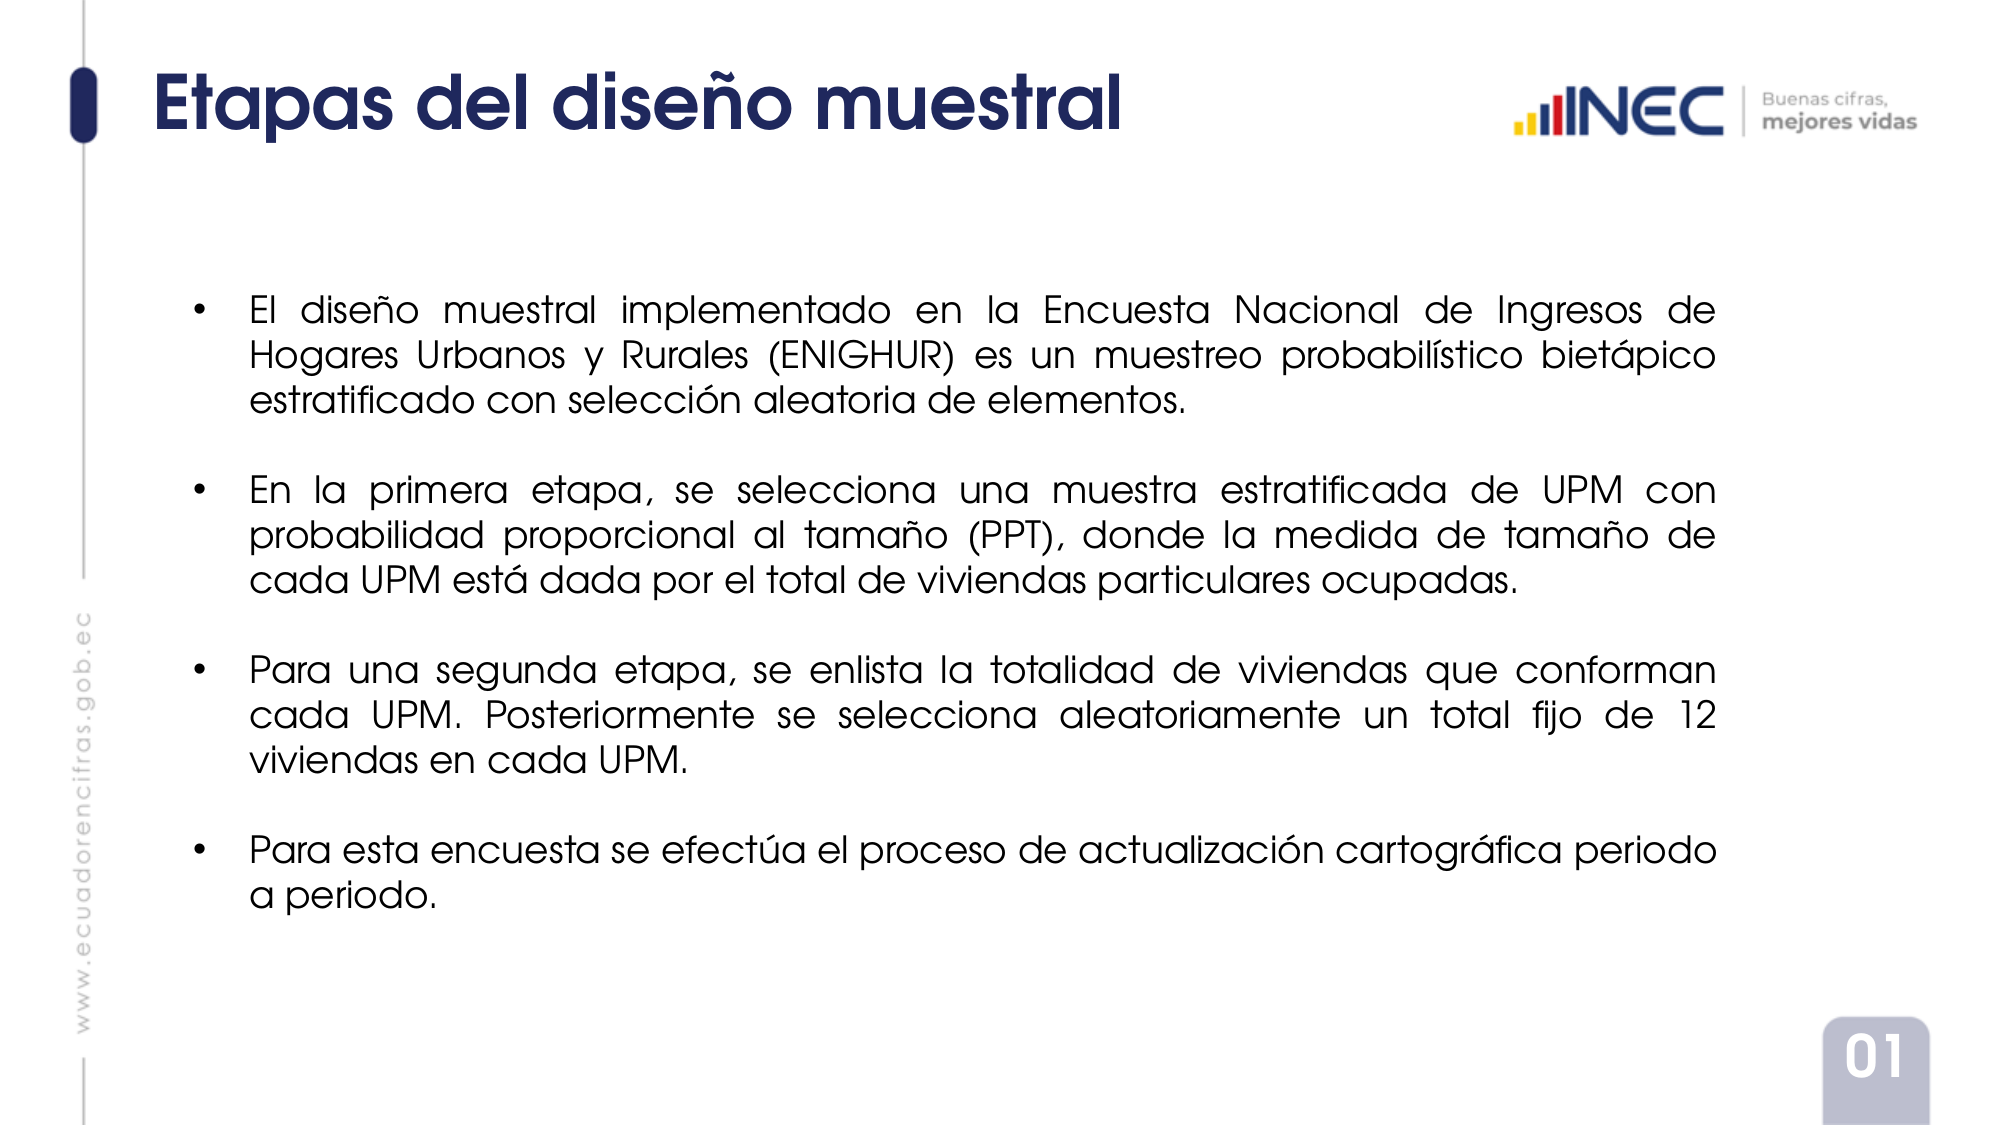

# Etapas del diseño muestral

El diseño muestral implementado en la Encuesta Nacional de Ingresos de Hogares Urbanos y Rurales (ENIGHUR) es un muestreo probabilístico bietápico estratificado con selección aleatoria de elementos.

En la primera etapa, se selecciona una muestra estratificada de UPM con probabilidad proporcional al tamaño (PPT), donde la medida de tamaño de cada UPM está dada por el total de viviendas particulares ocupadas.

Para una segunda etapa, se enlista la totalidad de viviendas que conforman cada UPM. Posteriormente se selecciona aleatoriamente un total fijo de 12 viviendas en cada UPM.

Para esta encuesta se efectúa el proceso de actualización cartográfica periodo a periodo.

01